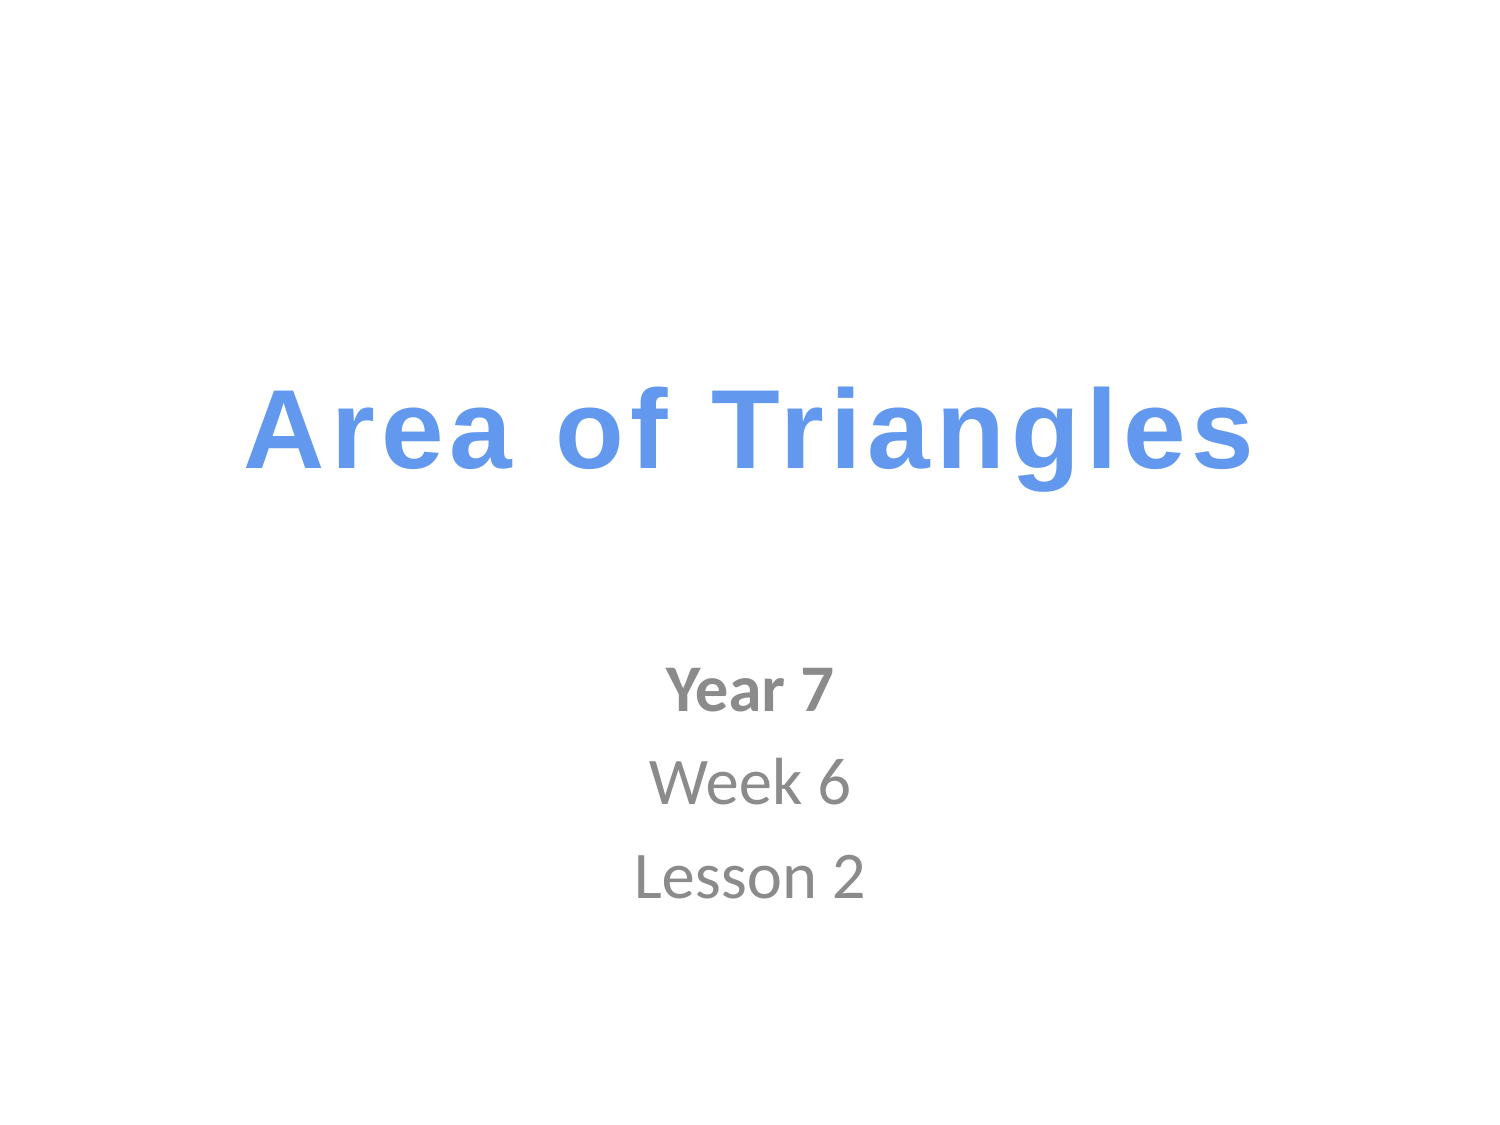

# Area of Triangles
Year 7
Week 6
Lesson 2